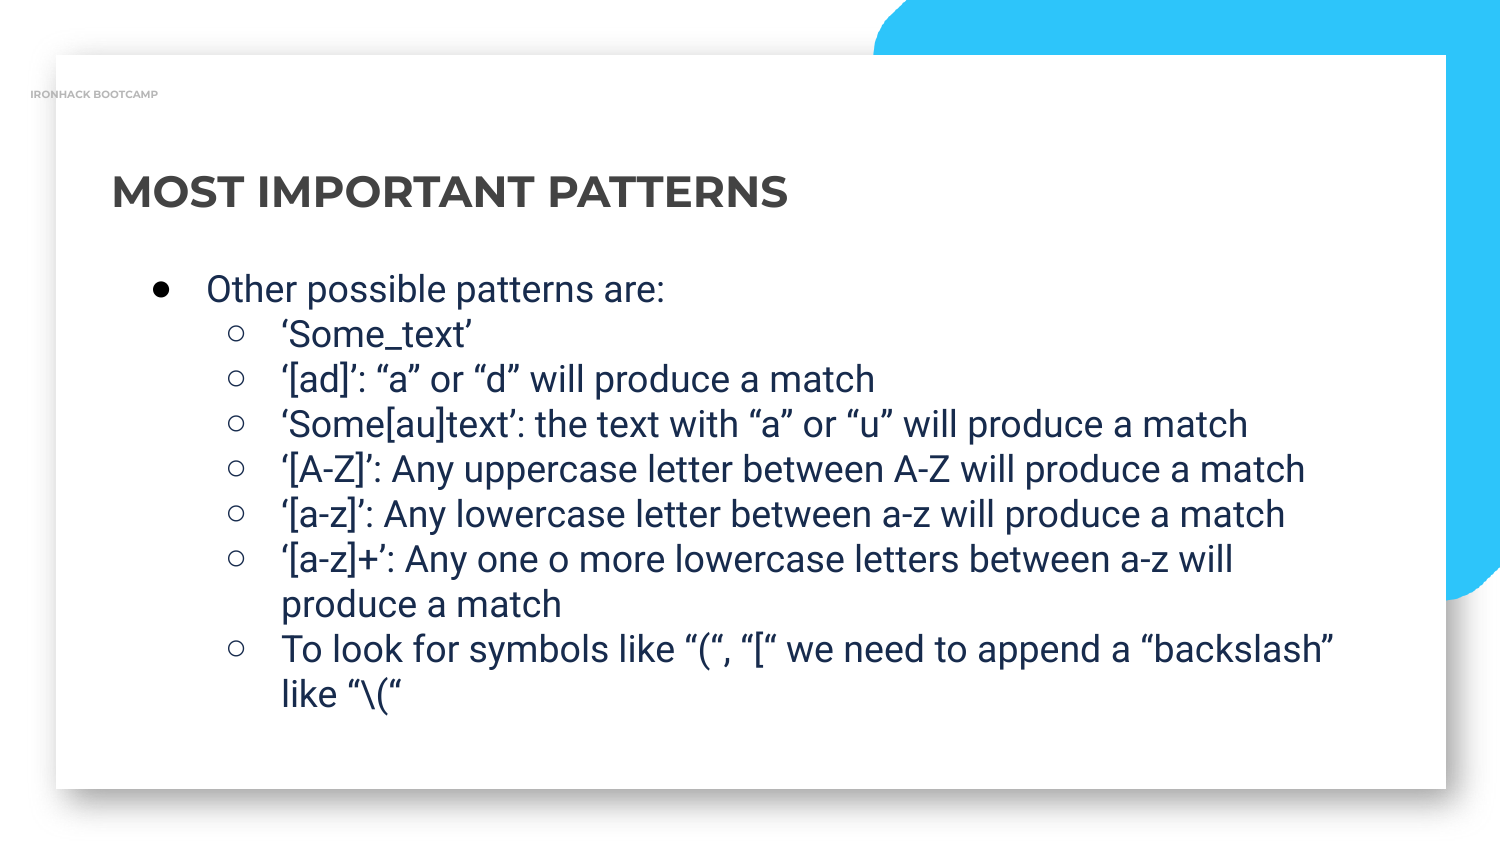

IRONHACK BOOTCAMP
MOST IMPORTANT PATTERNS
Other possible patterns are:
‘Some_text’
‘[ad]’: “a” or “d” will produce a match
‘Some[au]text’: the text with “a” or “u” will produce a match
‘[A-Z]’: Any uppercase letter between A-Z will produce a match
‘[a-z]’: Any lowercase letter between a-z will produce a match
‘[a-z]+’: Any one o more lowercase letters between a-z will produce a match
To look for symbols like “(“, “[“ we need to append a “backslash” like “\(“